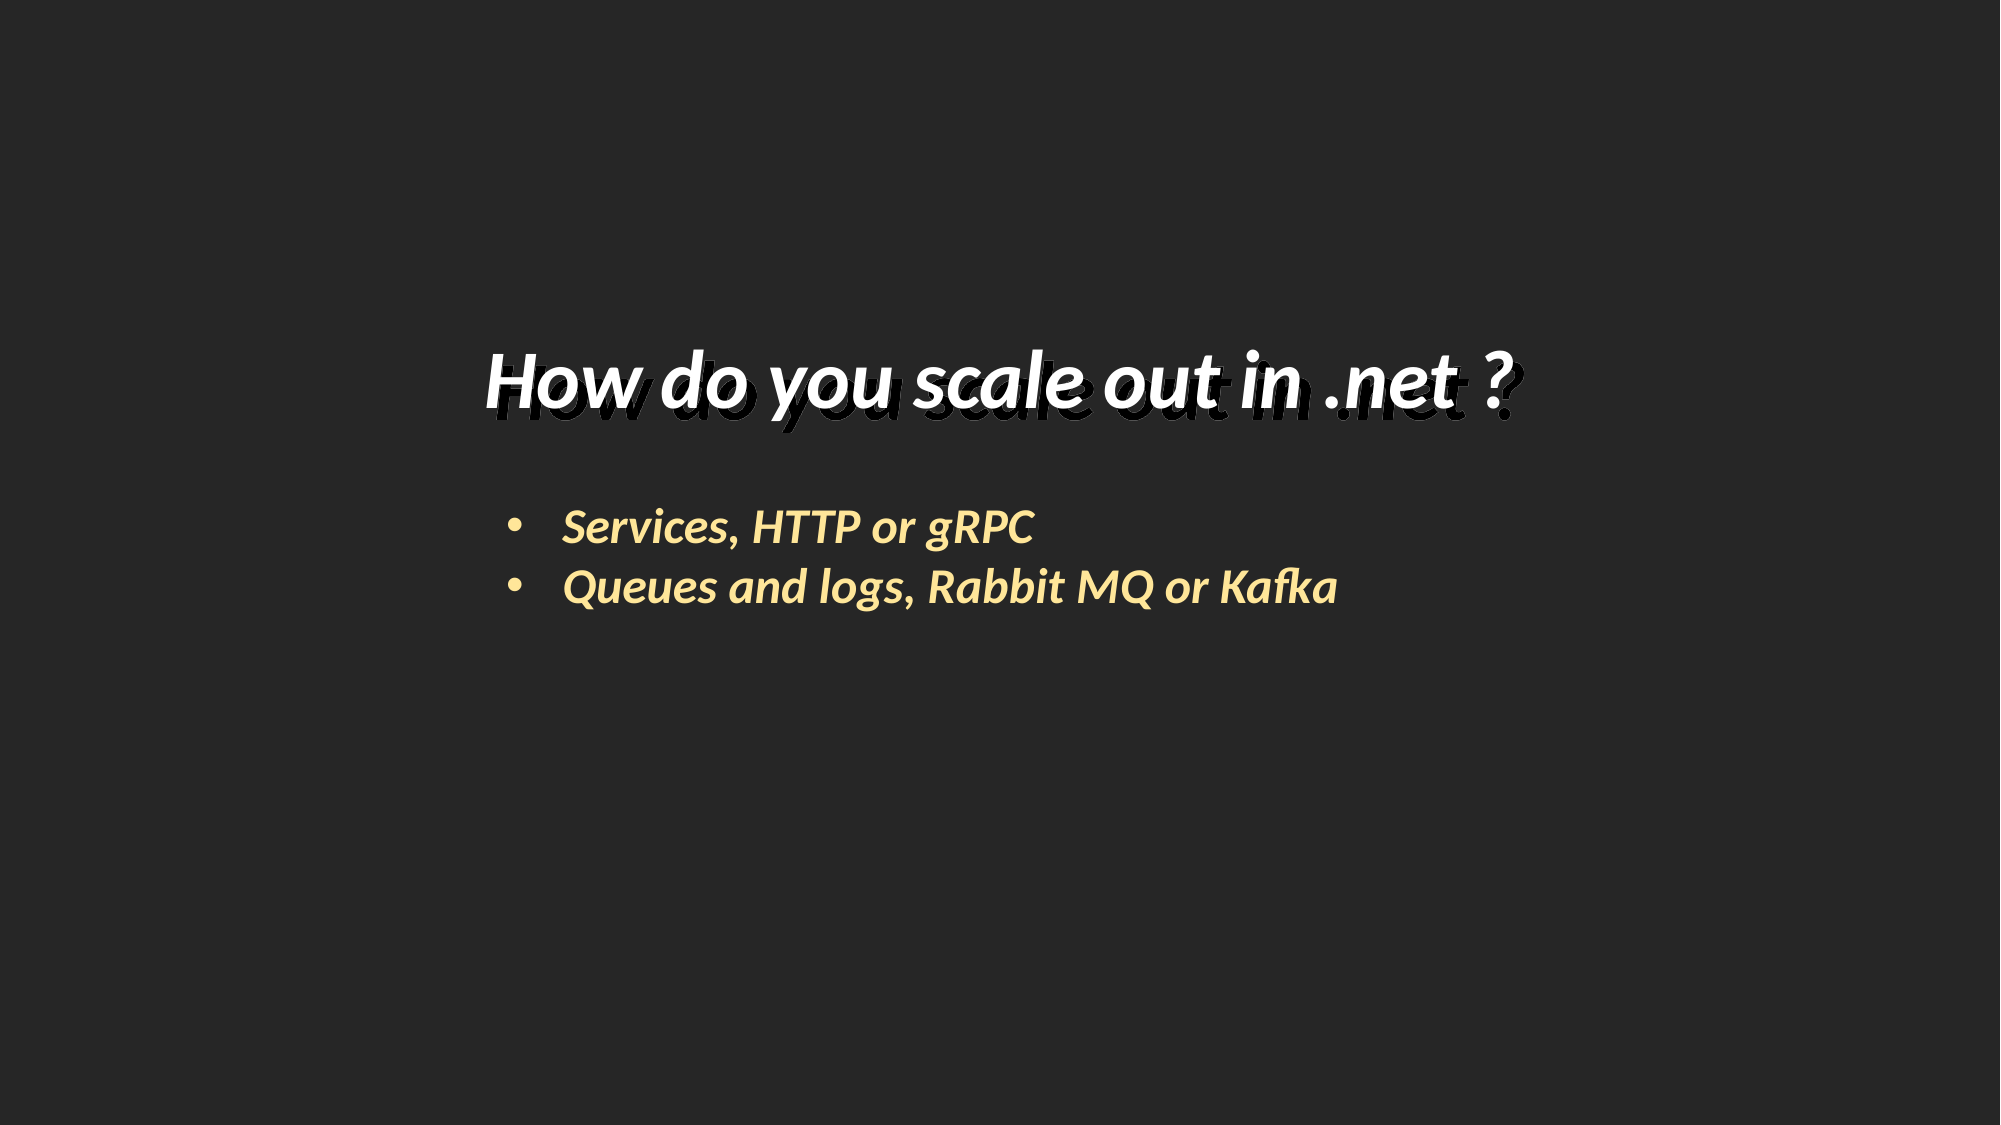

How do you scale out in .net ?
Services, HTTP or gRPC
Queues and logs, Rabbit MQ or Kafka